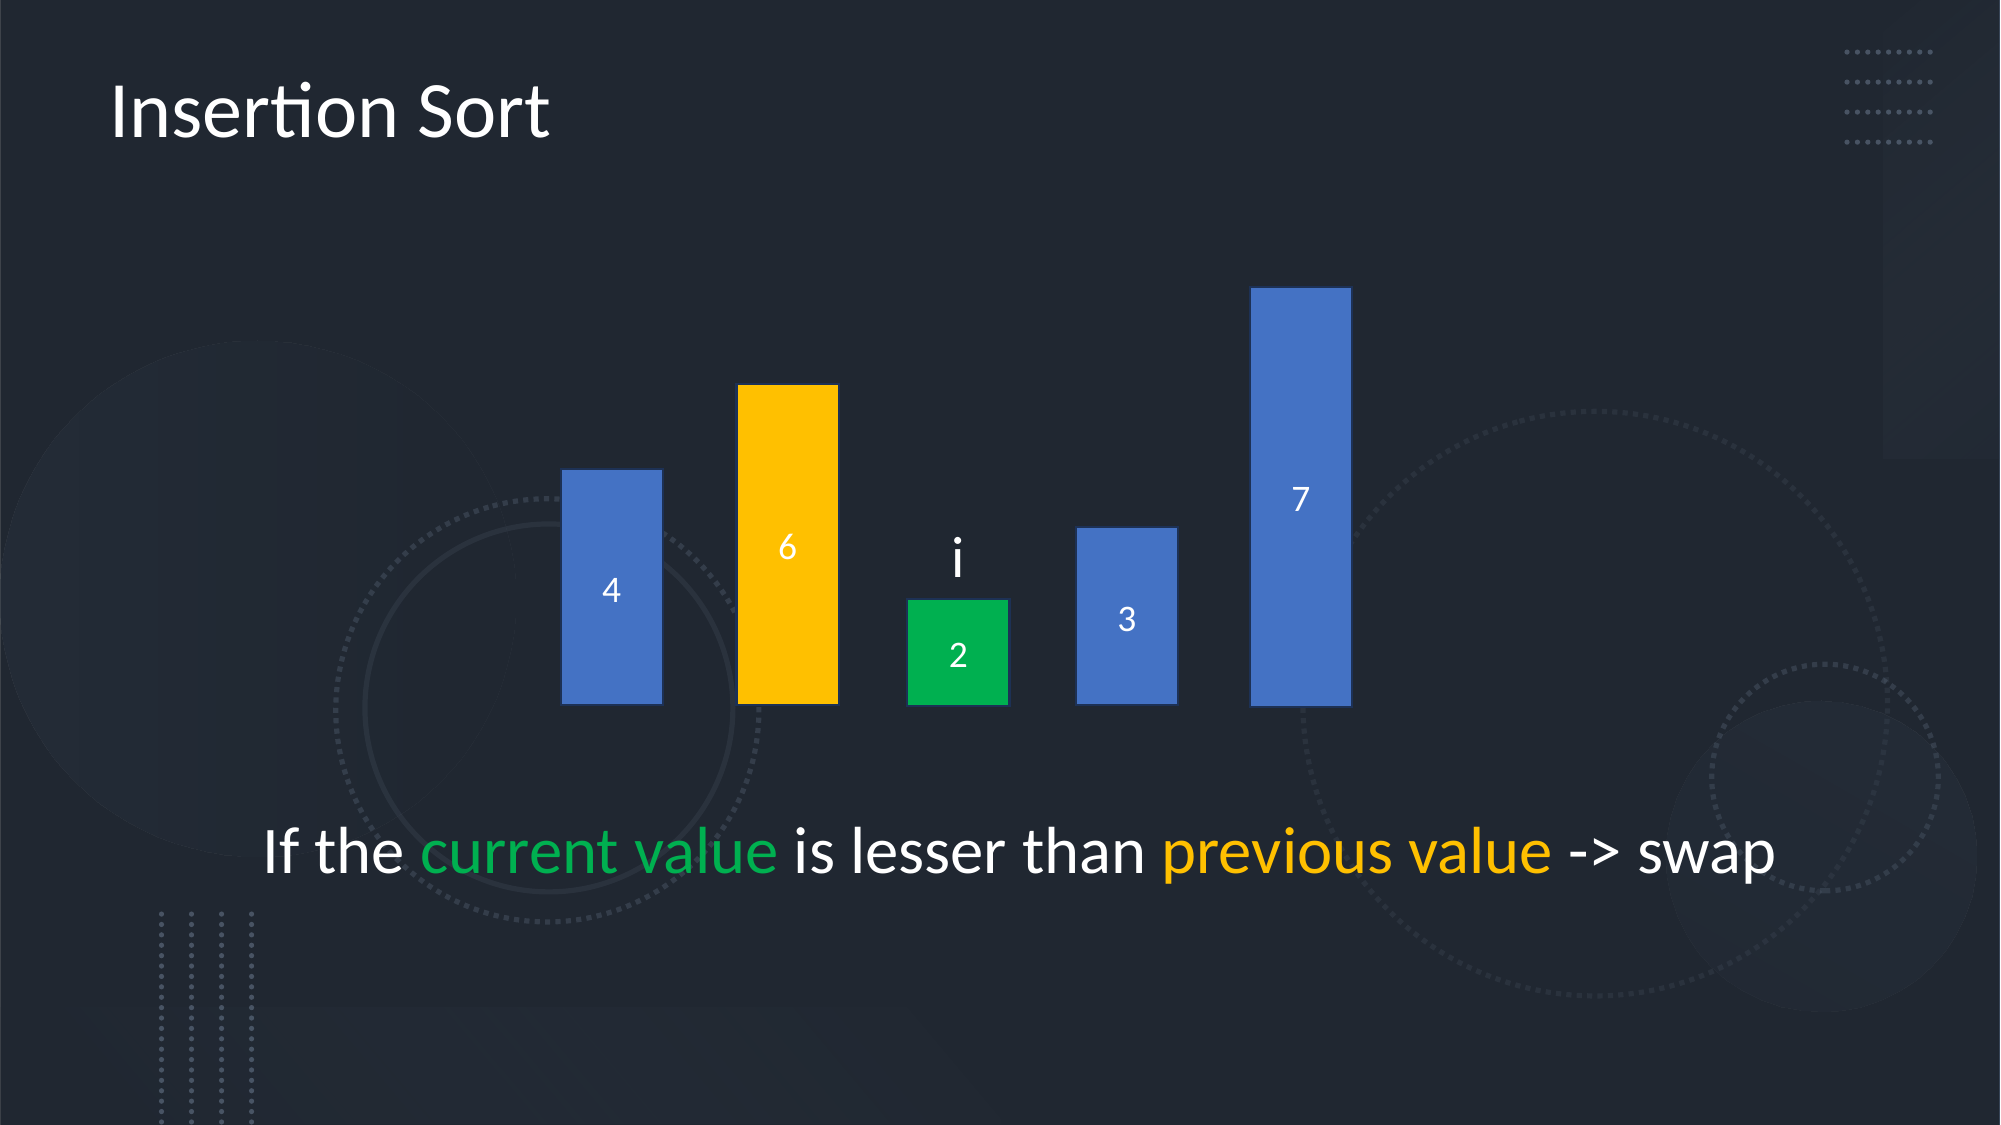

# Insertion Sort

7

6
4
i
3
2
If the current value is lesser than previous value -> swap